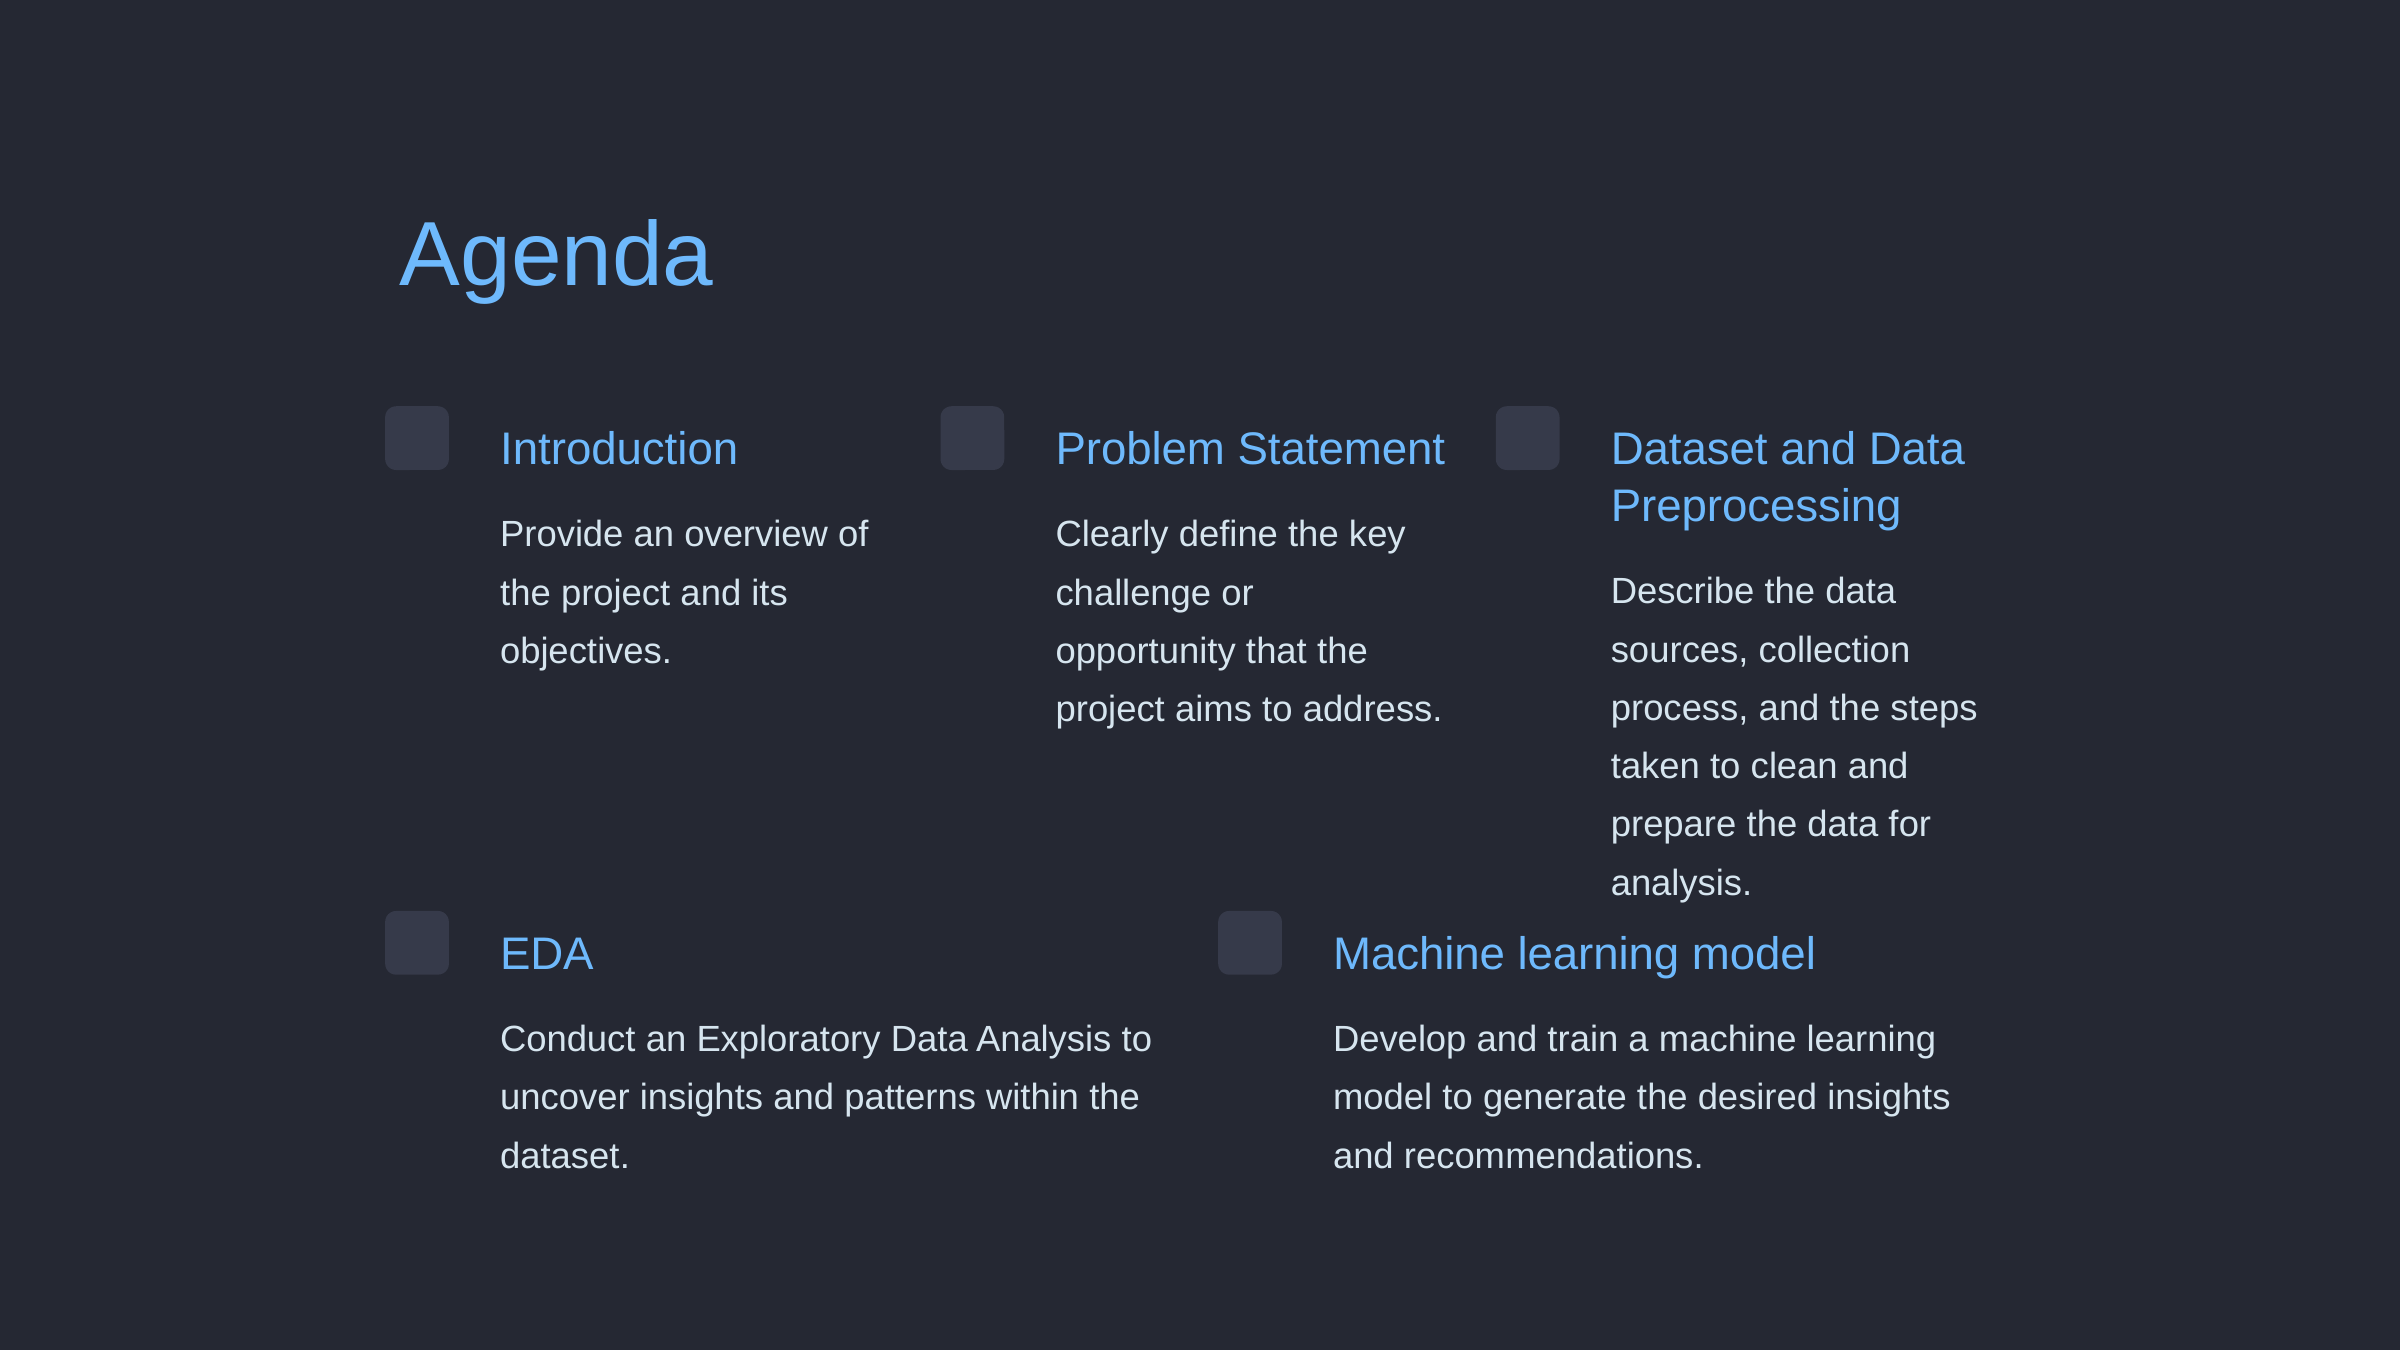

Agenda

Introduction
Problem Statement
Dataset and Data Preprocessing
Provide an overview of the project and its objectives.
Clearly define the key challenge or opportunity that the project aims to address.
Describe the data sources, collection process, and the steps taken to clean and prepare the data for analysis.

EDA
Machine learning model
Conduct an Exploratory Data Analysis to uncover insights and patterns within the dataset.
Develop and train a machine learning model to generate the desired insights and recommendations.